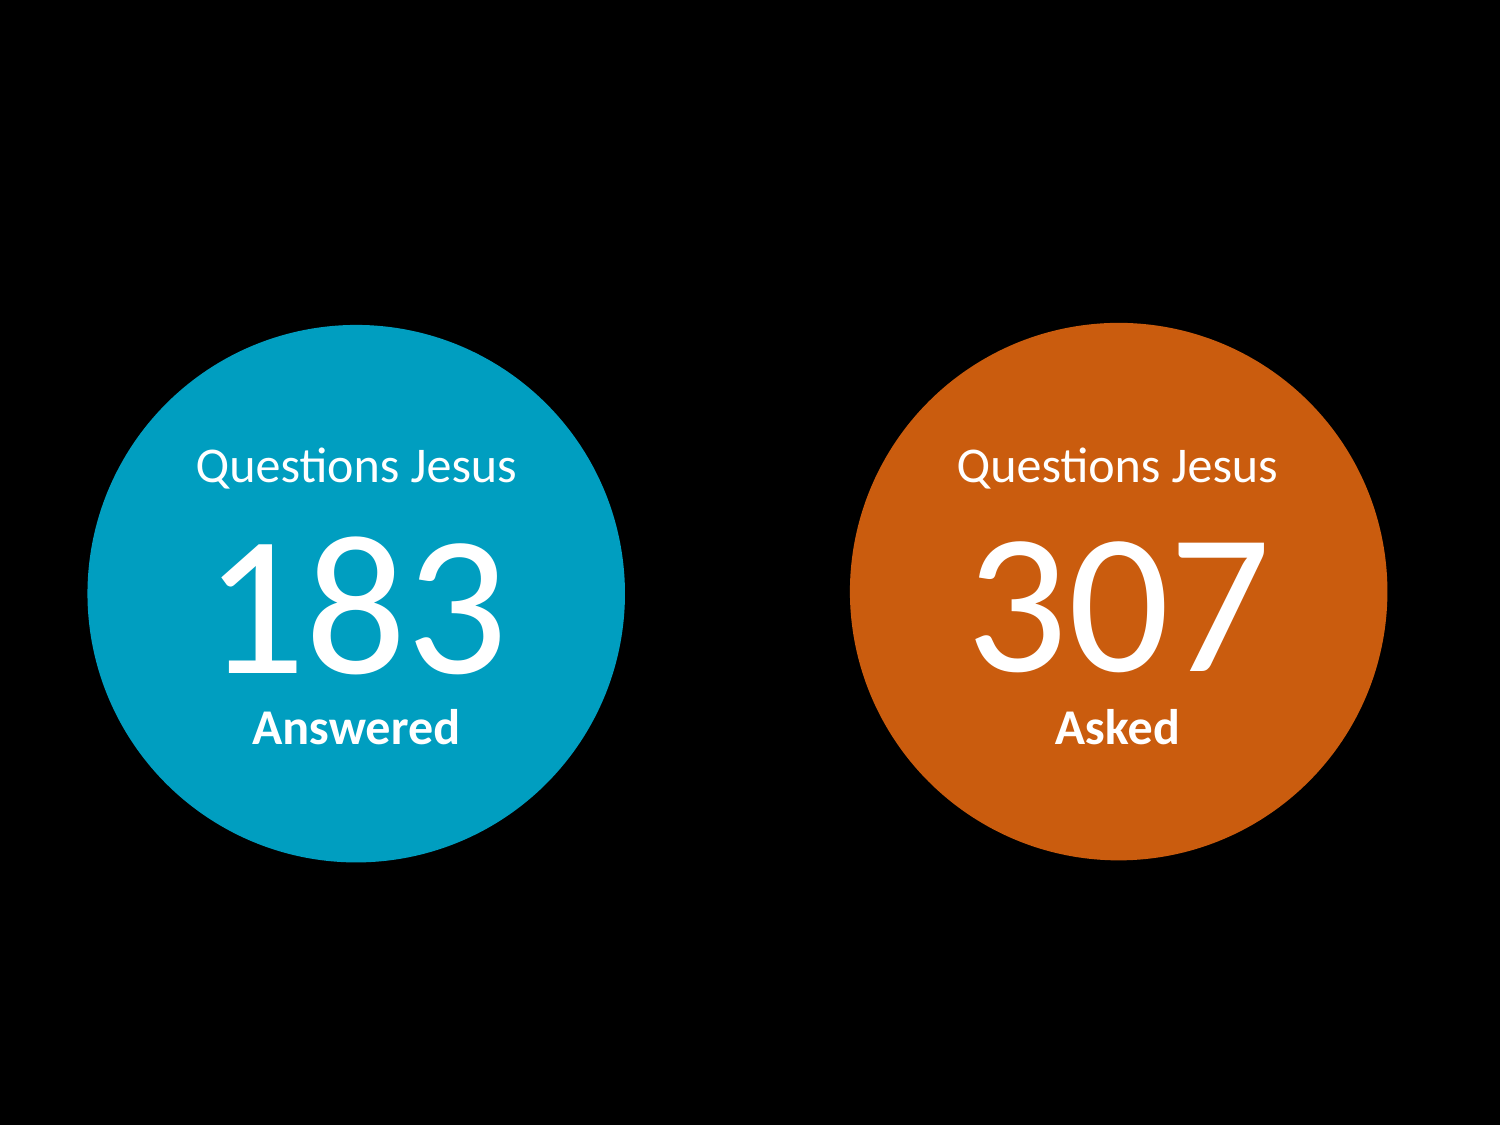

307
Questions Jesus
Asked
183
Questions Jesus
Answered